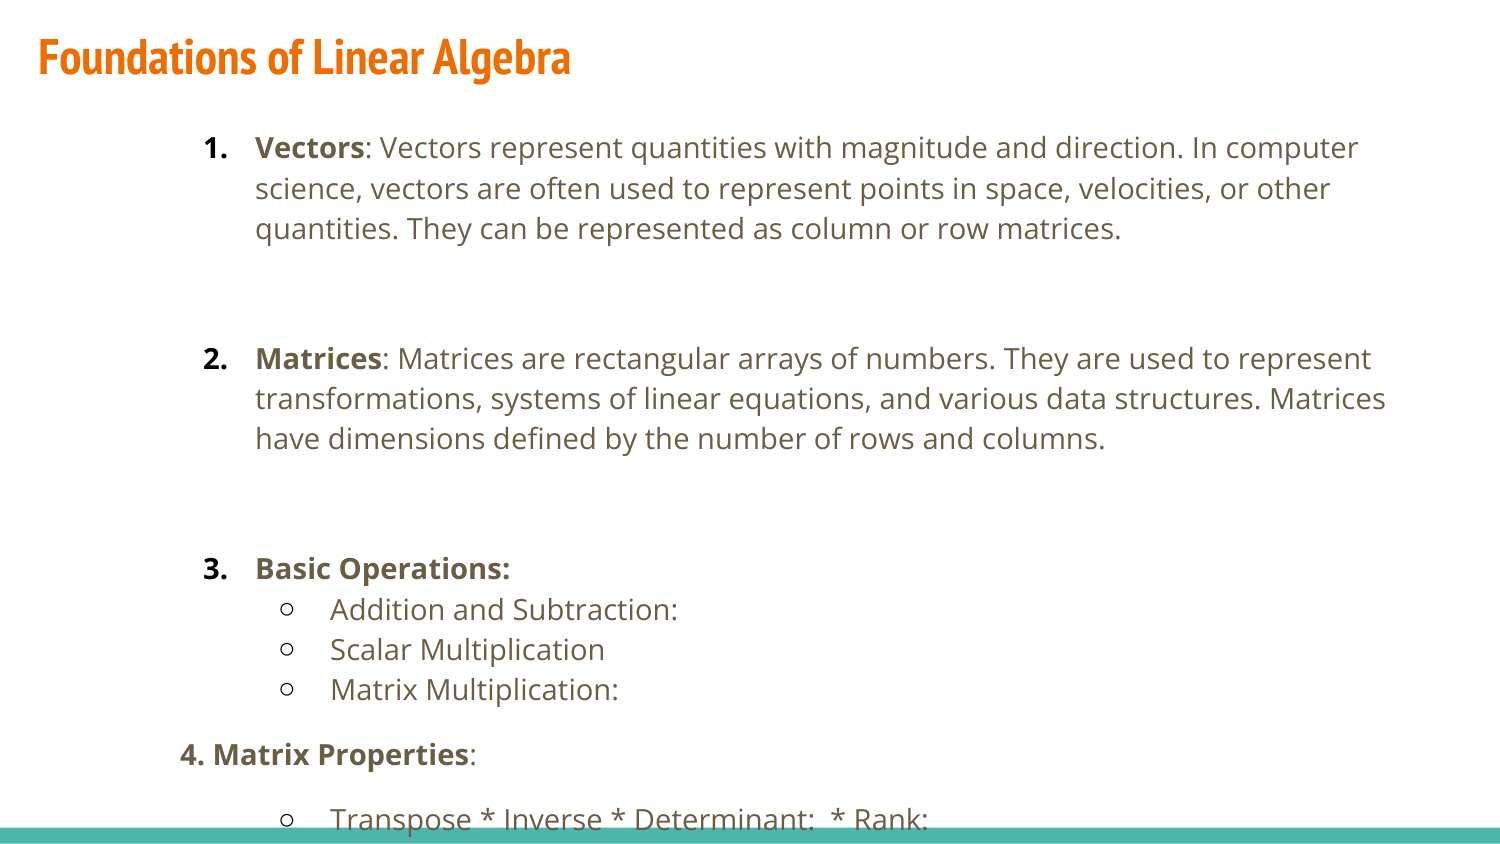

# Foundations of Linear Algebra

Vectors: Vectors represent quantities with magnitude and direction. In computer science, vectors are often used to represent points in space, velocities, or other quantities. They can be represented as column or row matrices.

Matrices: Matrices are rectangular arrays of numbers. They are used to represent transformations, systems of linear equations, and various data structures. Matrices have dimensions defined by the number of rows and columns.

Basic Operations:
Addition and Subtraction:
Scalar Multiplication
Matrix Multiplication:
4. Matrix Properties:
Transpose * Inverse * Determinant:  * Rank: